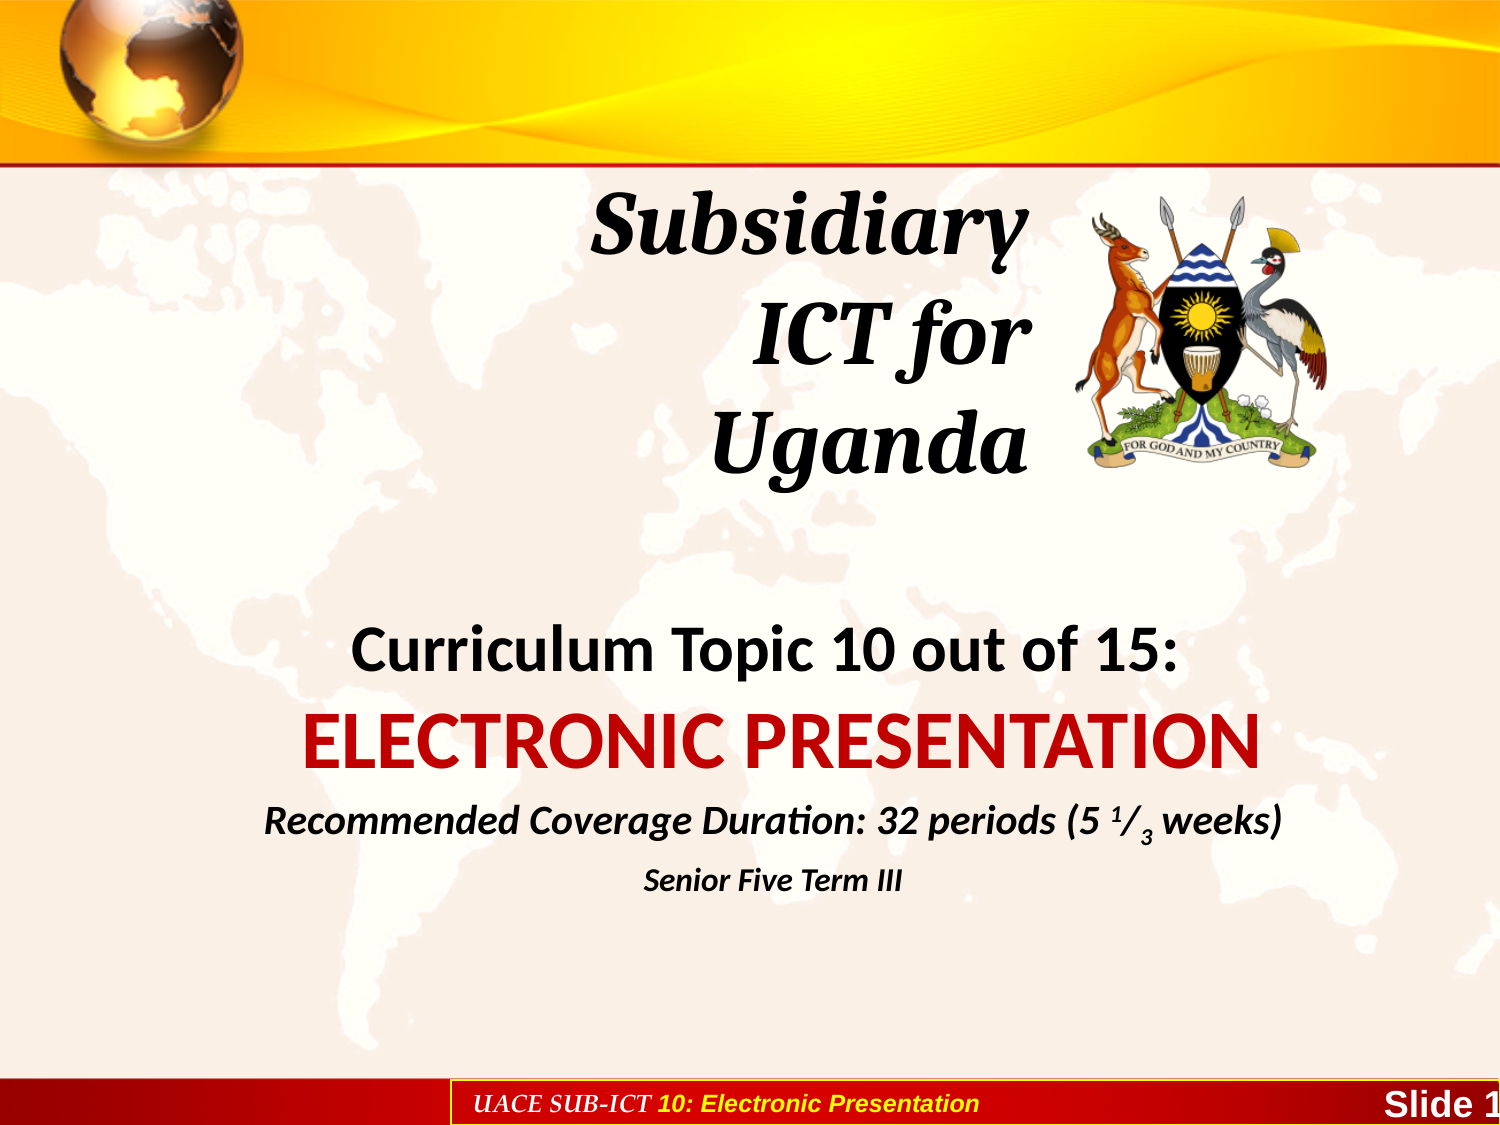

# Subsidiary ICT for Uganda
Curriculum Topic 10 out of 15:
 ELECTRONIC PRESENTATION
Recommended Coverage Duration: 32 periods (5 1/3 weeks)
Senior Five Term III